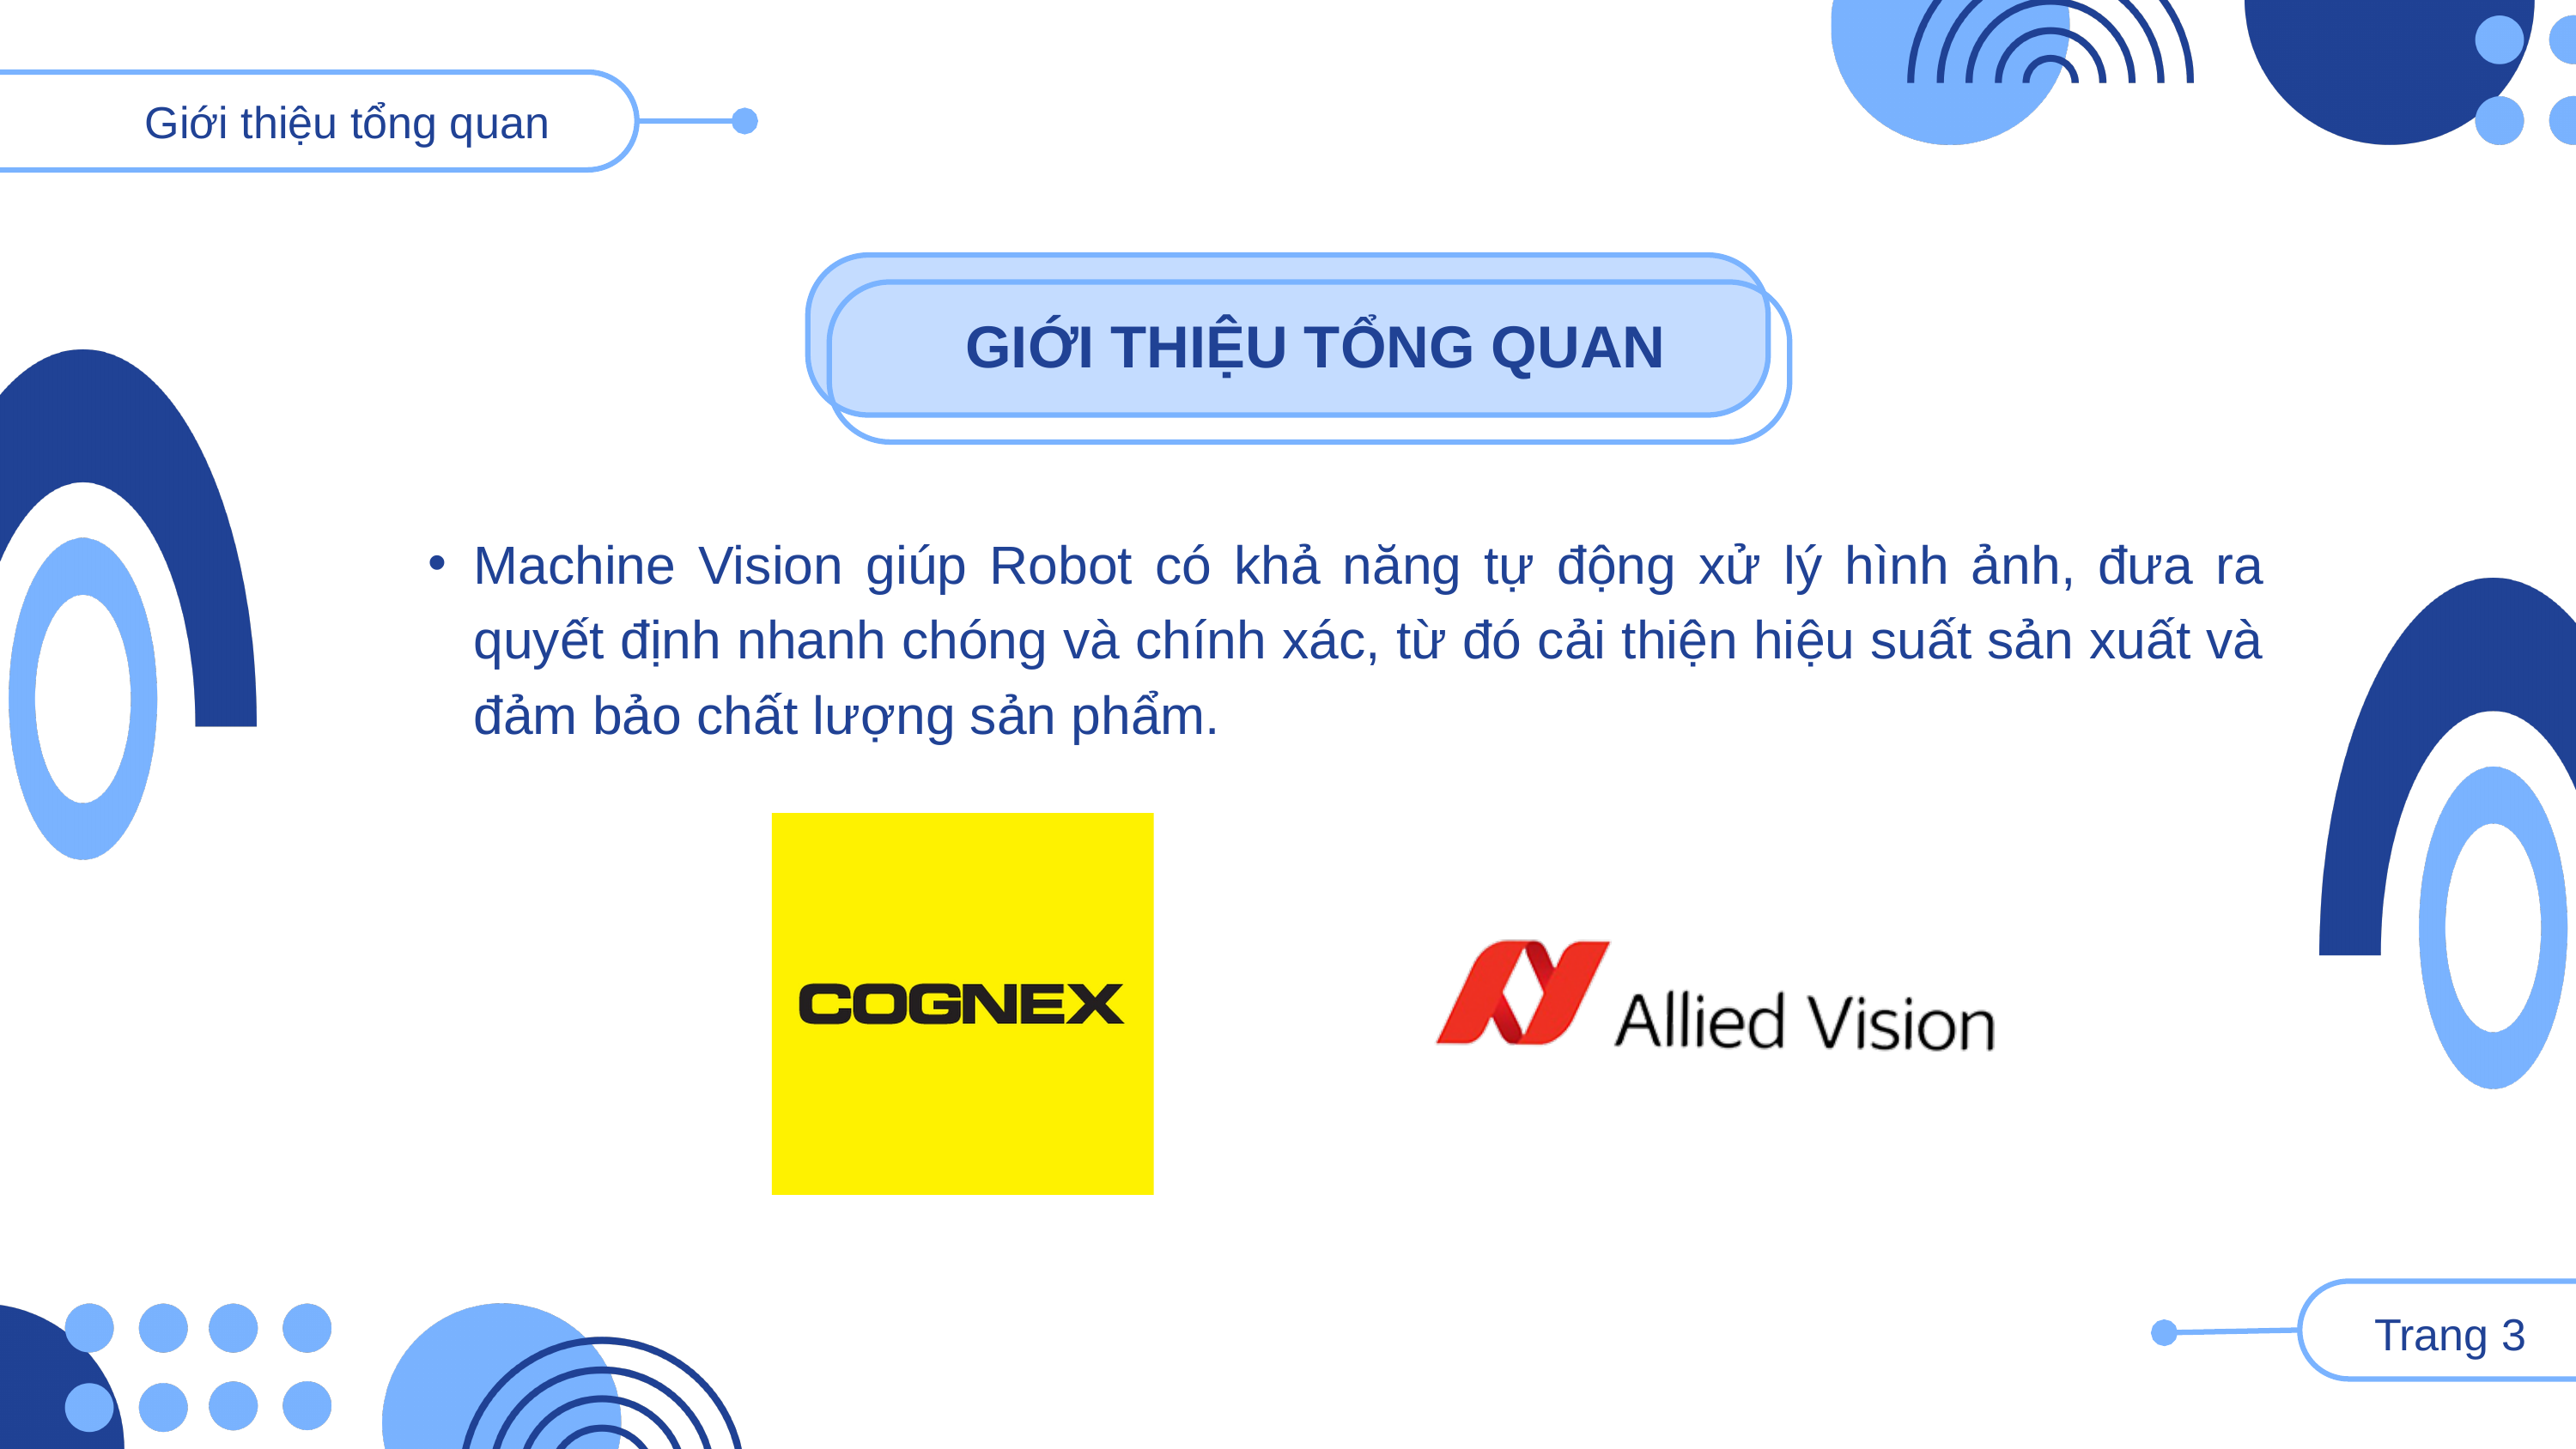

Giới thiệu tổng quan

GIỚI THIỆU TỔNG QUAN

Machine Vision giúp Robot có khả năng tự động xử lý hình ảnh, đưa ra quyết định nhanh chóng và chính xác, từ đó cải thiện hiệu suất sản xuất và đảm bảo chất lượng sản phẩm.

 Trang 3